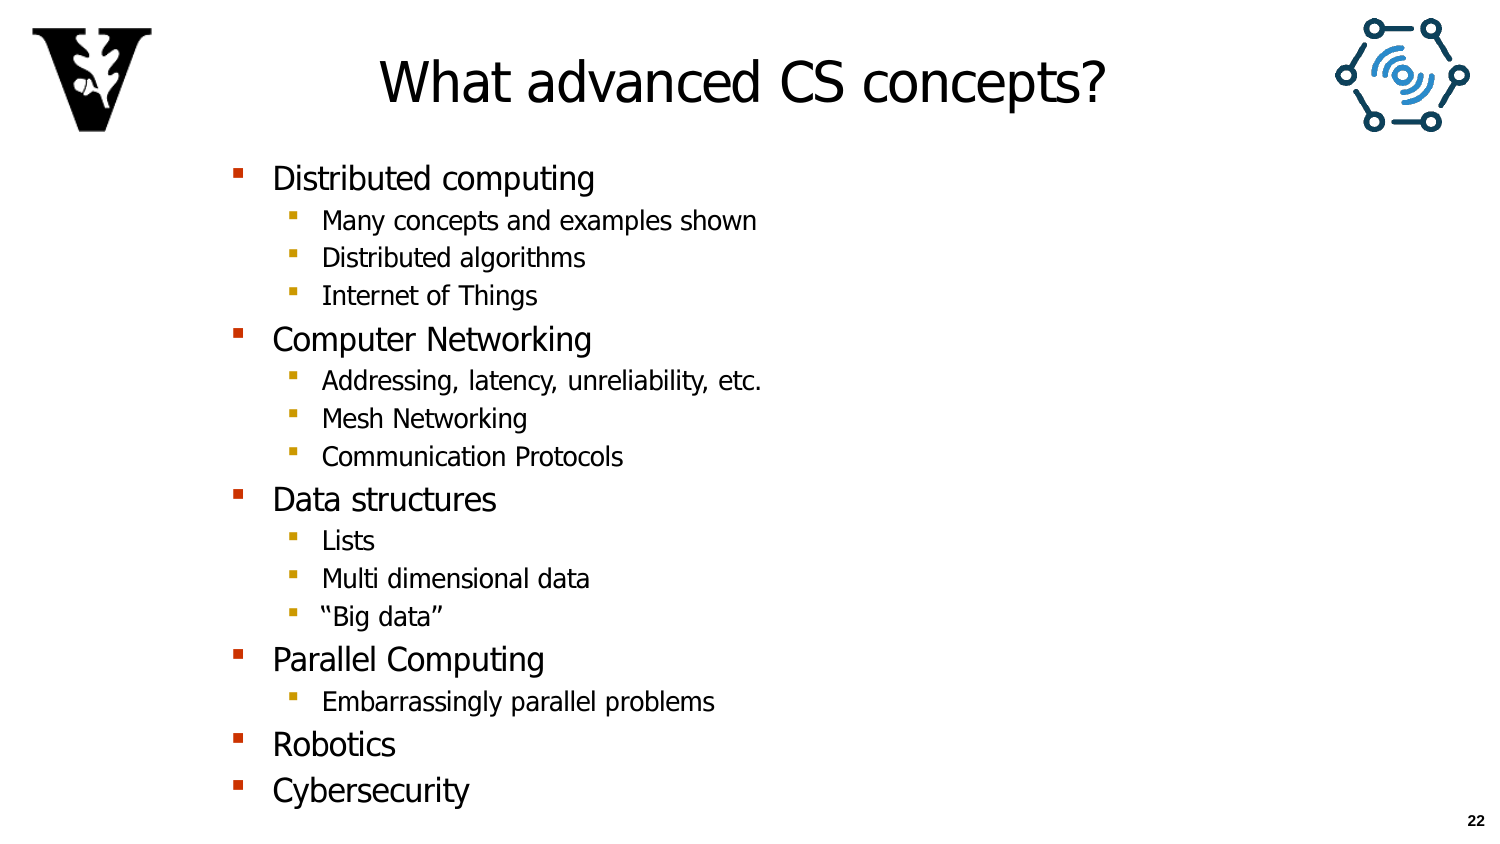

# What advanced CS concepts?
Distributed computing
Many concepts and examples shown
Distributed algorithms
Internet of Things
Computer Networking
Addressing, latency, unreliability, etc.
Mesh Networking
Communication Protocols
Data structures
Lists
Multi dimensional data
“Big data”
Parallel Computing
Embarrassingly parallel problems
Robotics
Cybersecurity

22